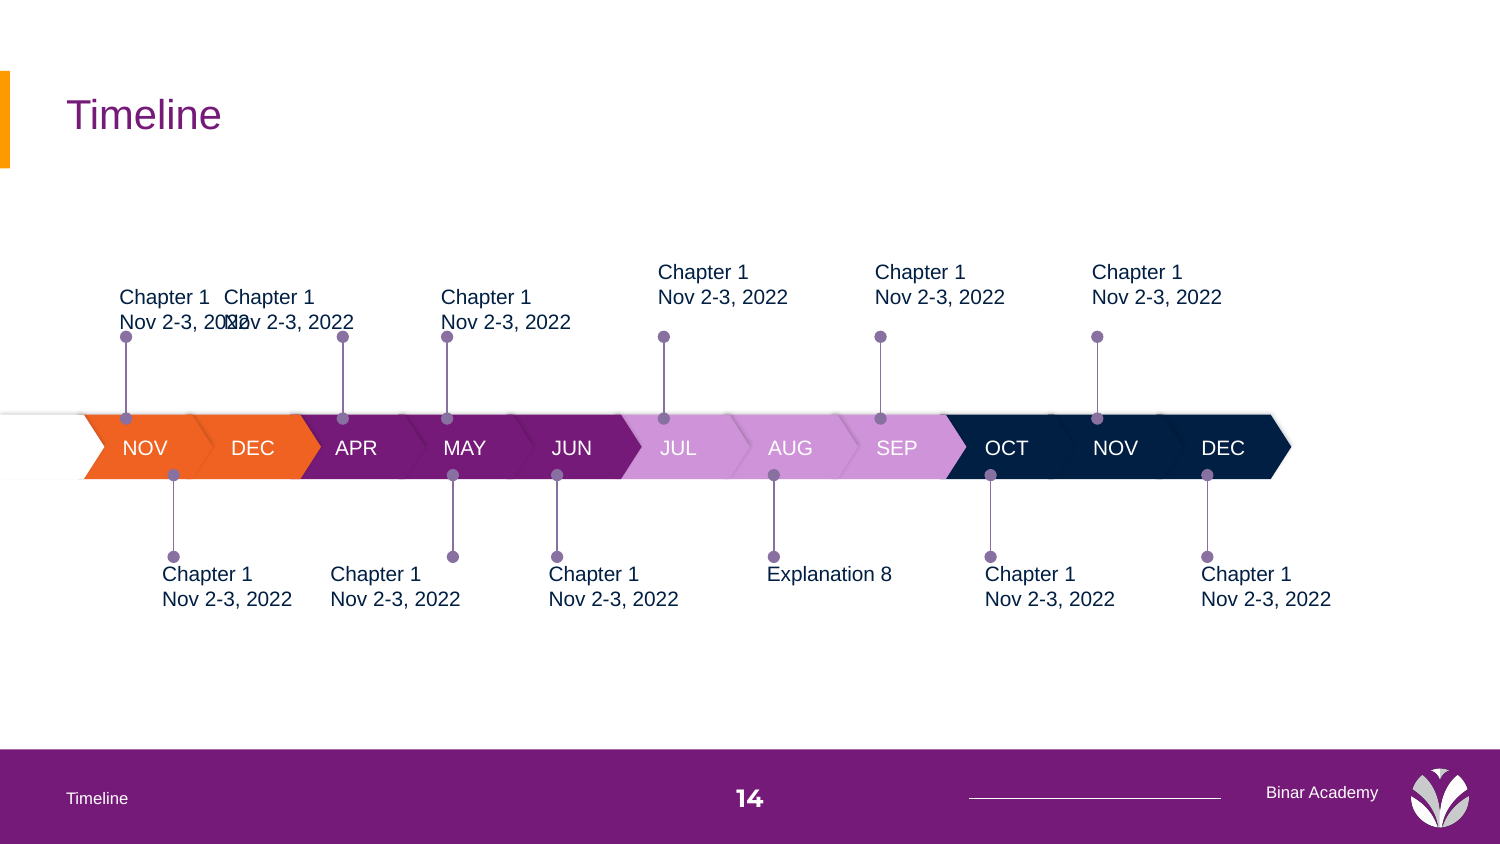

# Timeline
Chapter 1
Nov 2-3, 2022
Chapter 1
Nov 2-3, 2022
Chapter 1
Nov 2-3, 2022

Chapter 1
Nov 2-3, 2022

Chapter 1
Nov 2-3, 2022

Chapter 1
Nov 2-3, 2022

NOV
DEC
APR
MAY
JUN
JUL
AUG
SEP
OCT
NOV
DEC
Chapter 1
Nov 2-3, 2022

Chapter 1
Nov 2-3, 2022

Chapter 1
Nov 2-3, 2022

Explanation 8
Chapter 1
Nov 2-3, 2022

Chapter 1
Nov 2-3, 2022
Timeline
14